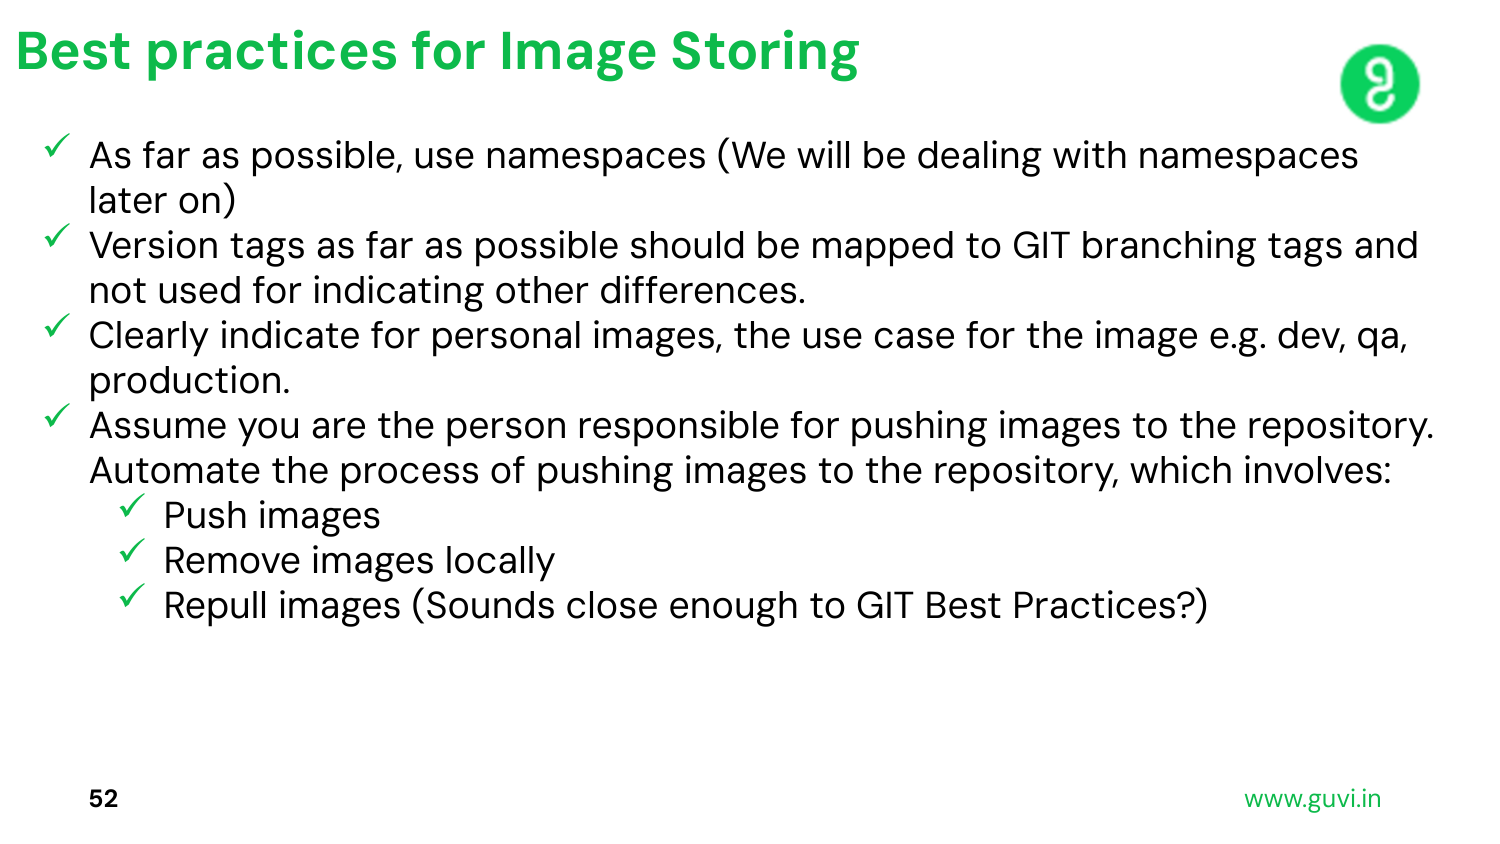

Best practices for Image Storing
As far as possible, use namespaces (We will be dealing with namespaces later on)
Version tags as far as possible should be mapped to GIT branching tags and not used for indicating other differences.
Clearly indicate for personal images, the use case for the image e.g. dev, qa, production.
Assume you are the person responsible for pushing images to the repository. Automate the process of pushing images to the repository, which involves:
Push images
Remove images locally
Repull images (Sounds close enough to GIT Best Practices?)
52
www.guvi.in